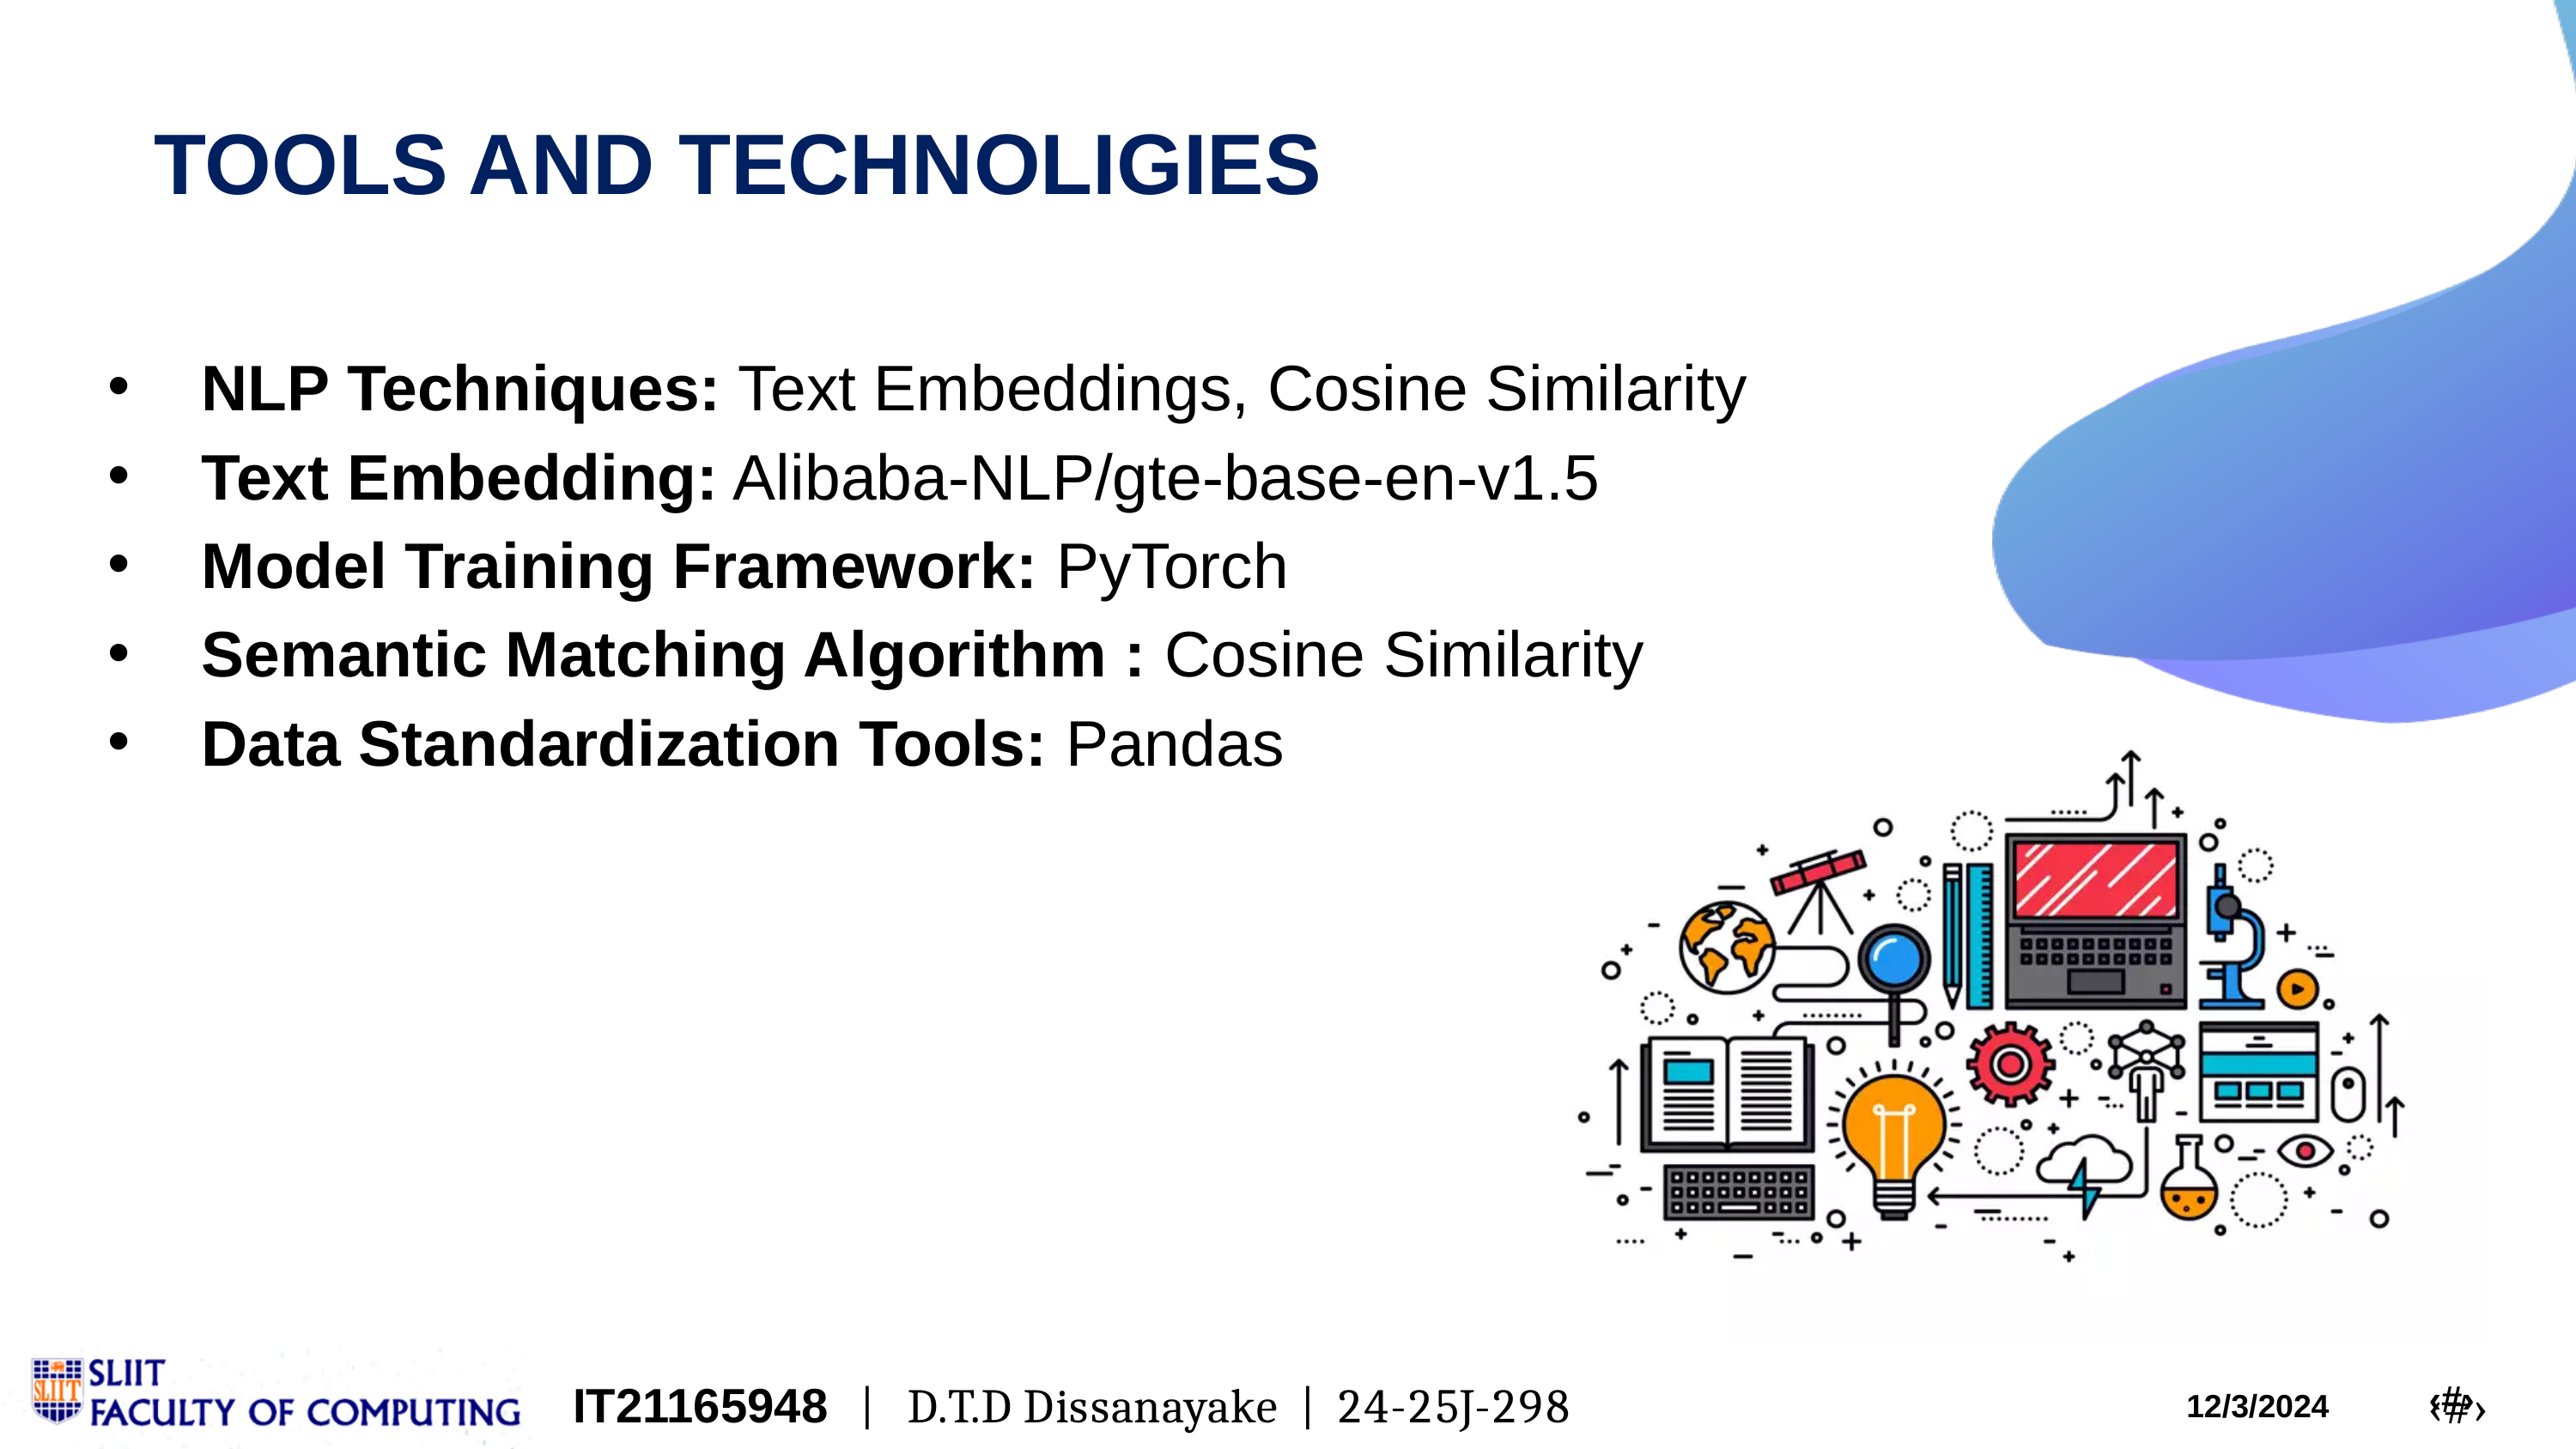

TOOLS AND TECHNOLIGIES
NLP Techniques: Text Embeddings, Cosine Similarity
Text Embedding: Alibaba-NLP/gte-base-en-v1.5
Model Training Framework: PyTorch
Semantic Matching Algorithm : Cosine Similarity
Data Standardization Tools: Pandas

IT21165948   |   D.T.D Dissanayake  |  24-25J-298
‹#›
‹#›
12/3/2024